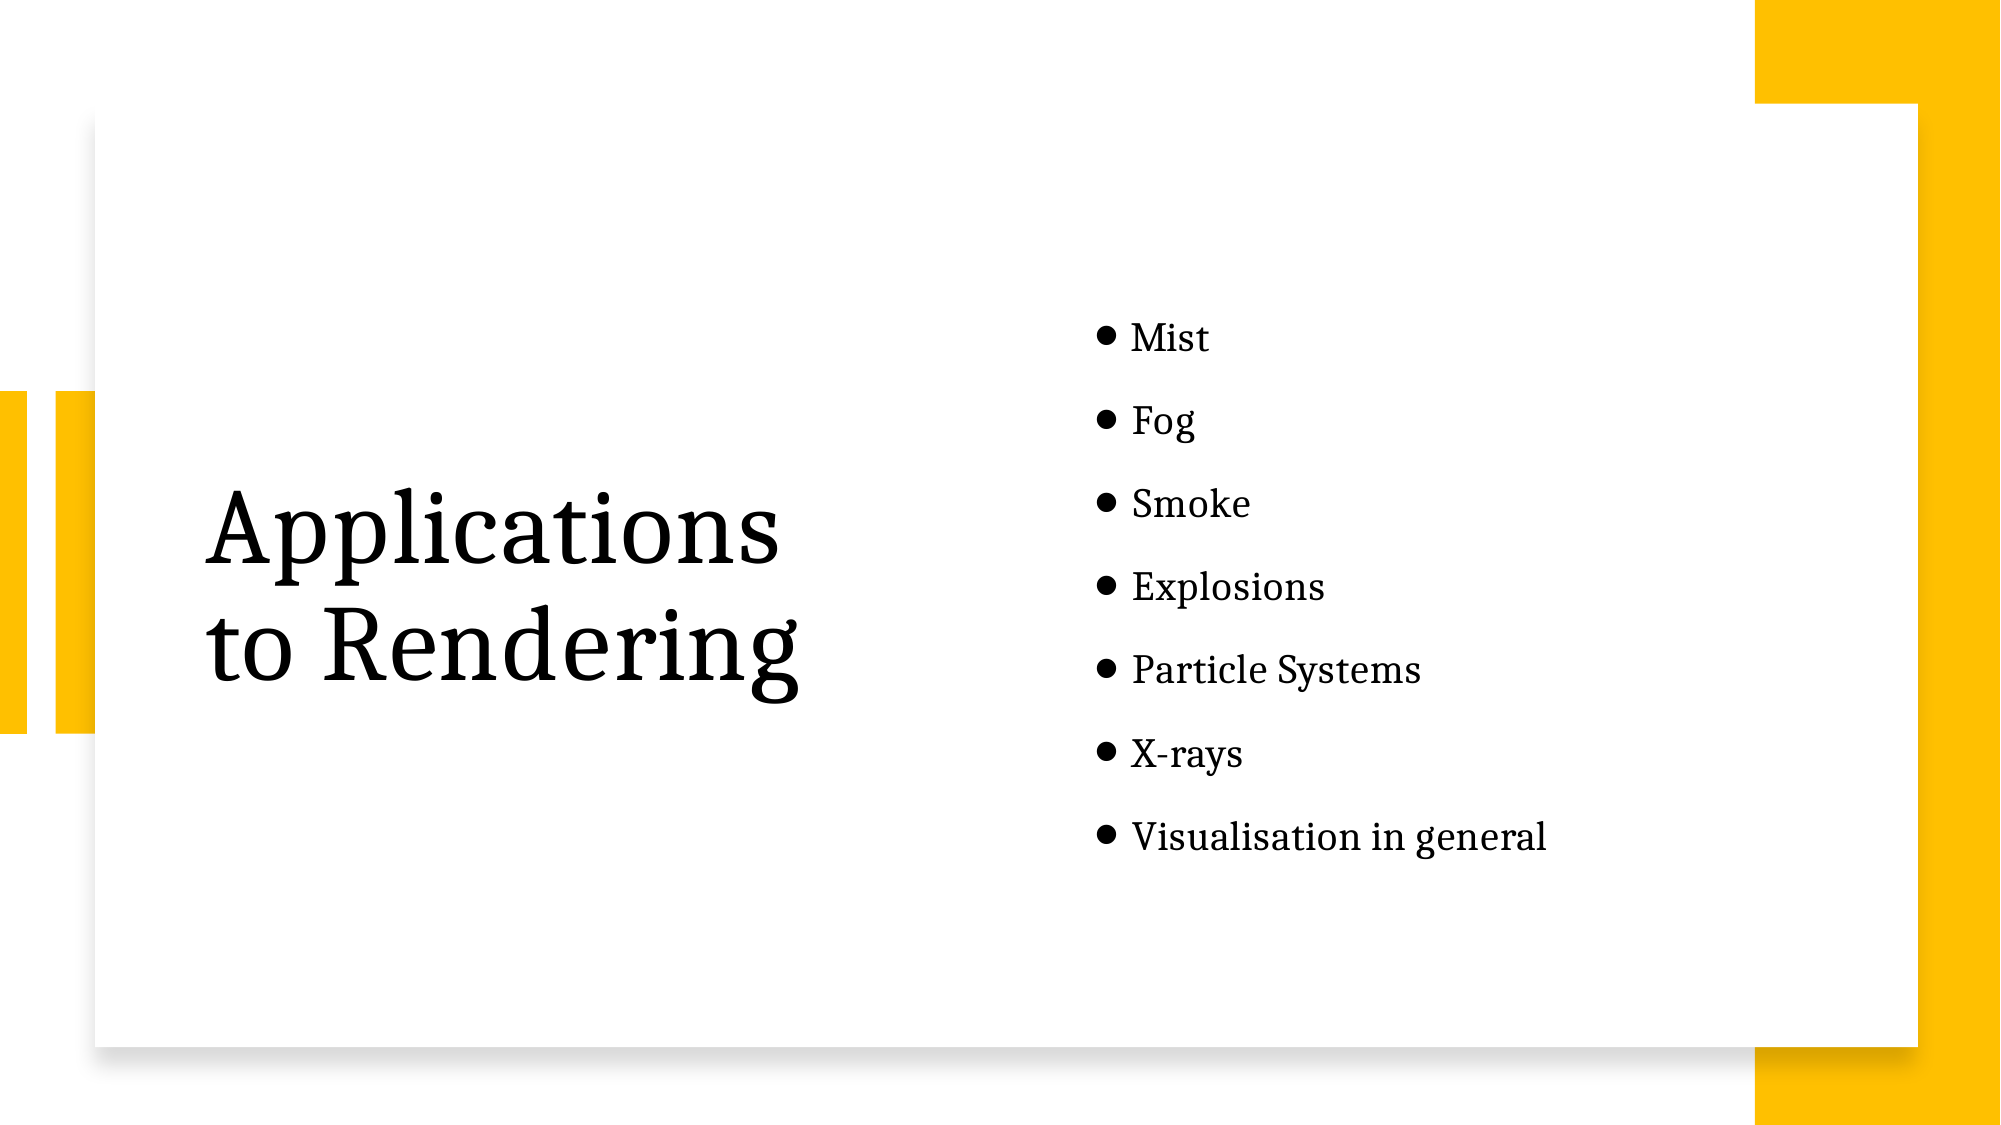

# Applications to Rendering
Mist
Fog
Smoke
Explosions
Particle Systems
X-rays
Visualisation in general